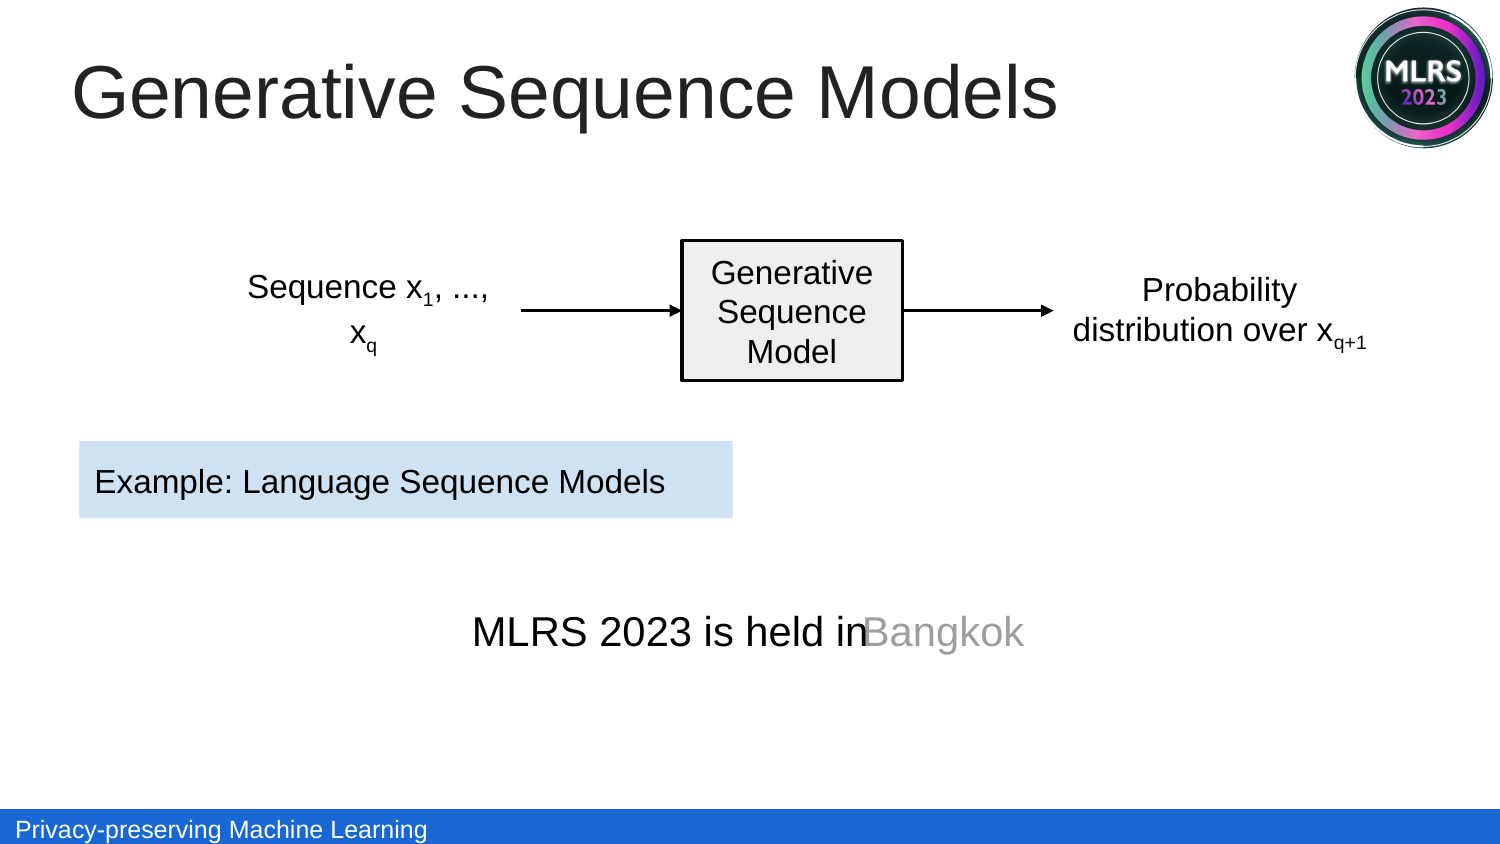

Generative Sequence Models
Generative Sequence
Model
Sequence x1, ..., xq
Probability distribution over xq+1
Example: Language Sequence Models
MLRS 2023 is held in
Bangkok